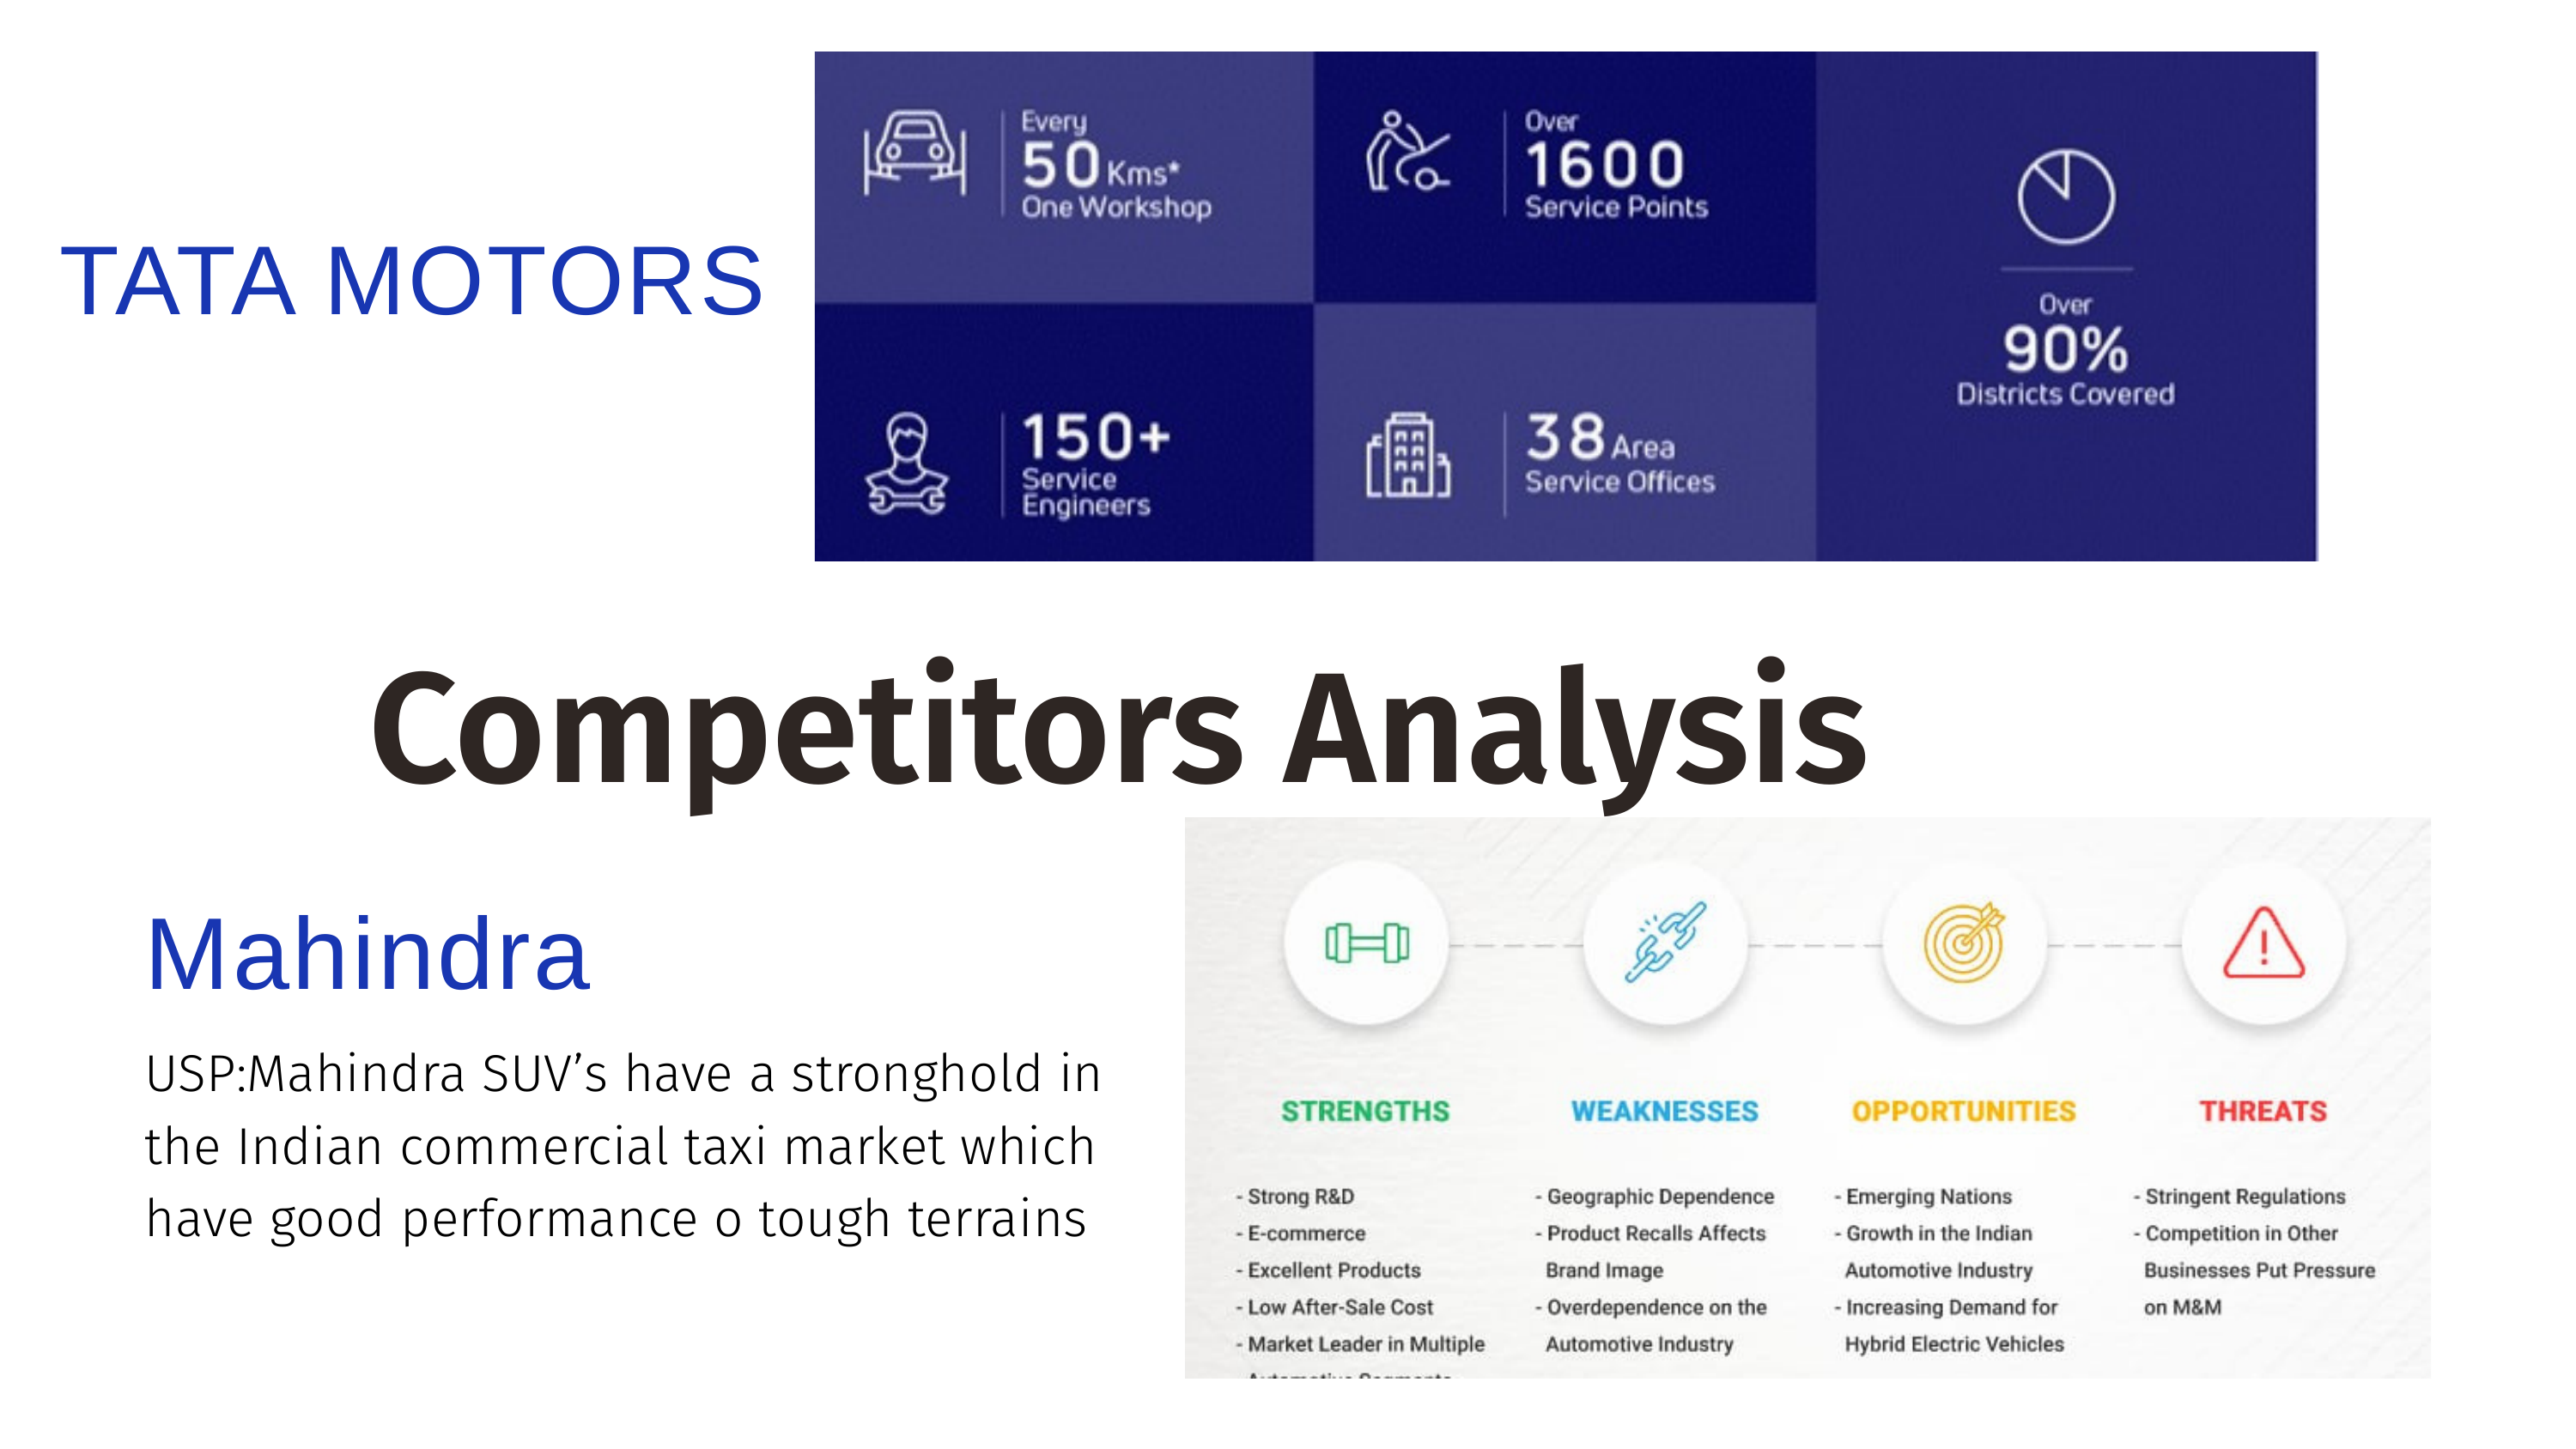

TATA MOTORS

Competitors Analysis

Mahindra
USP:Mahindra SUV’s have a stronghold in the Indian commercial taxi market which have good performance o tough terrains